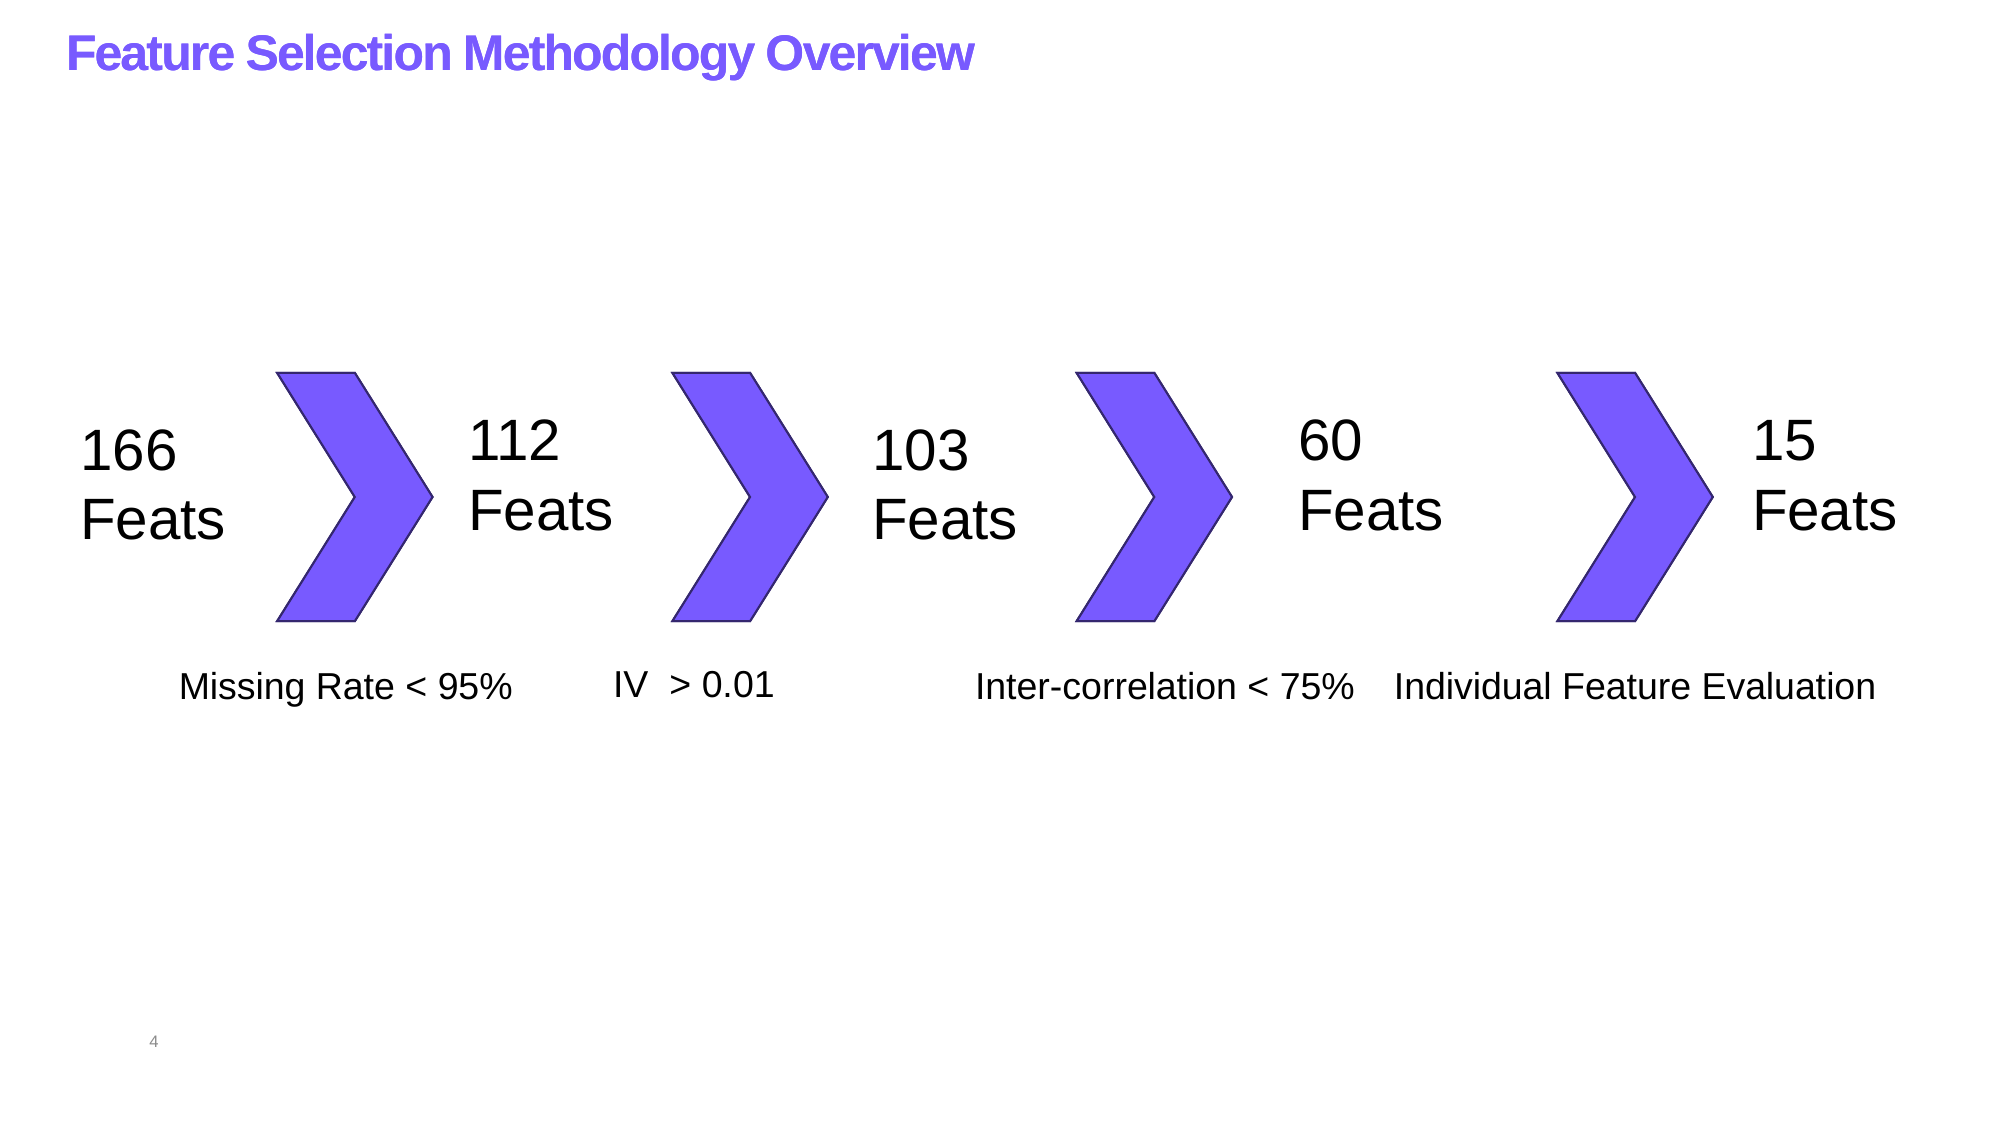

Feature Selection Methodology Overview
Feature Selection Methodology Overview

103
Feats

112
Feats
60
Feats
15
Feats
166
Feats
IV  > 0.01
Missing Rate < 95%
Inter-correlation < 75%
Individual Feature Evaluation

4